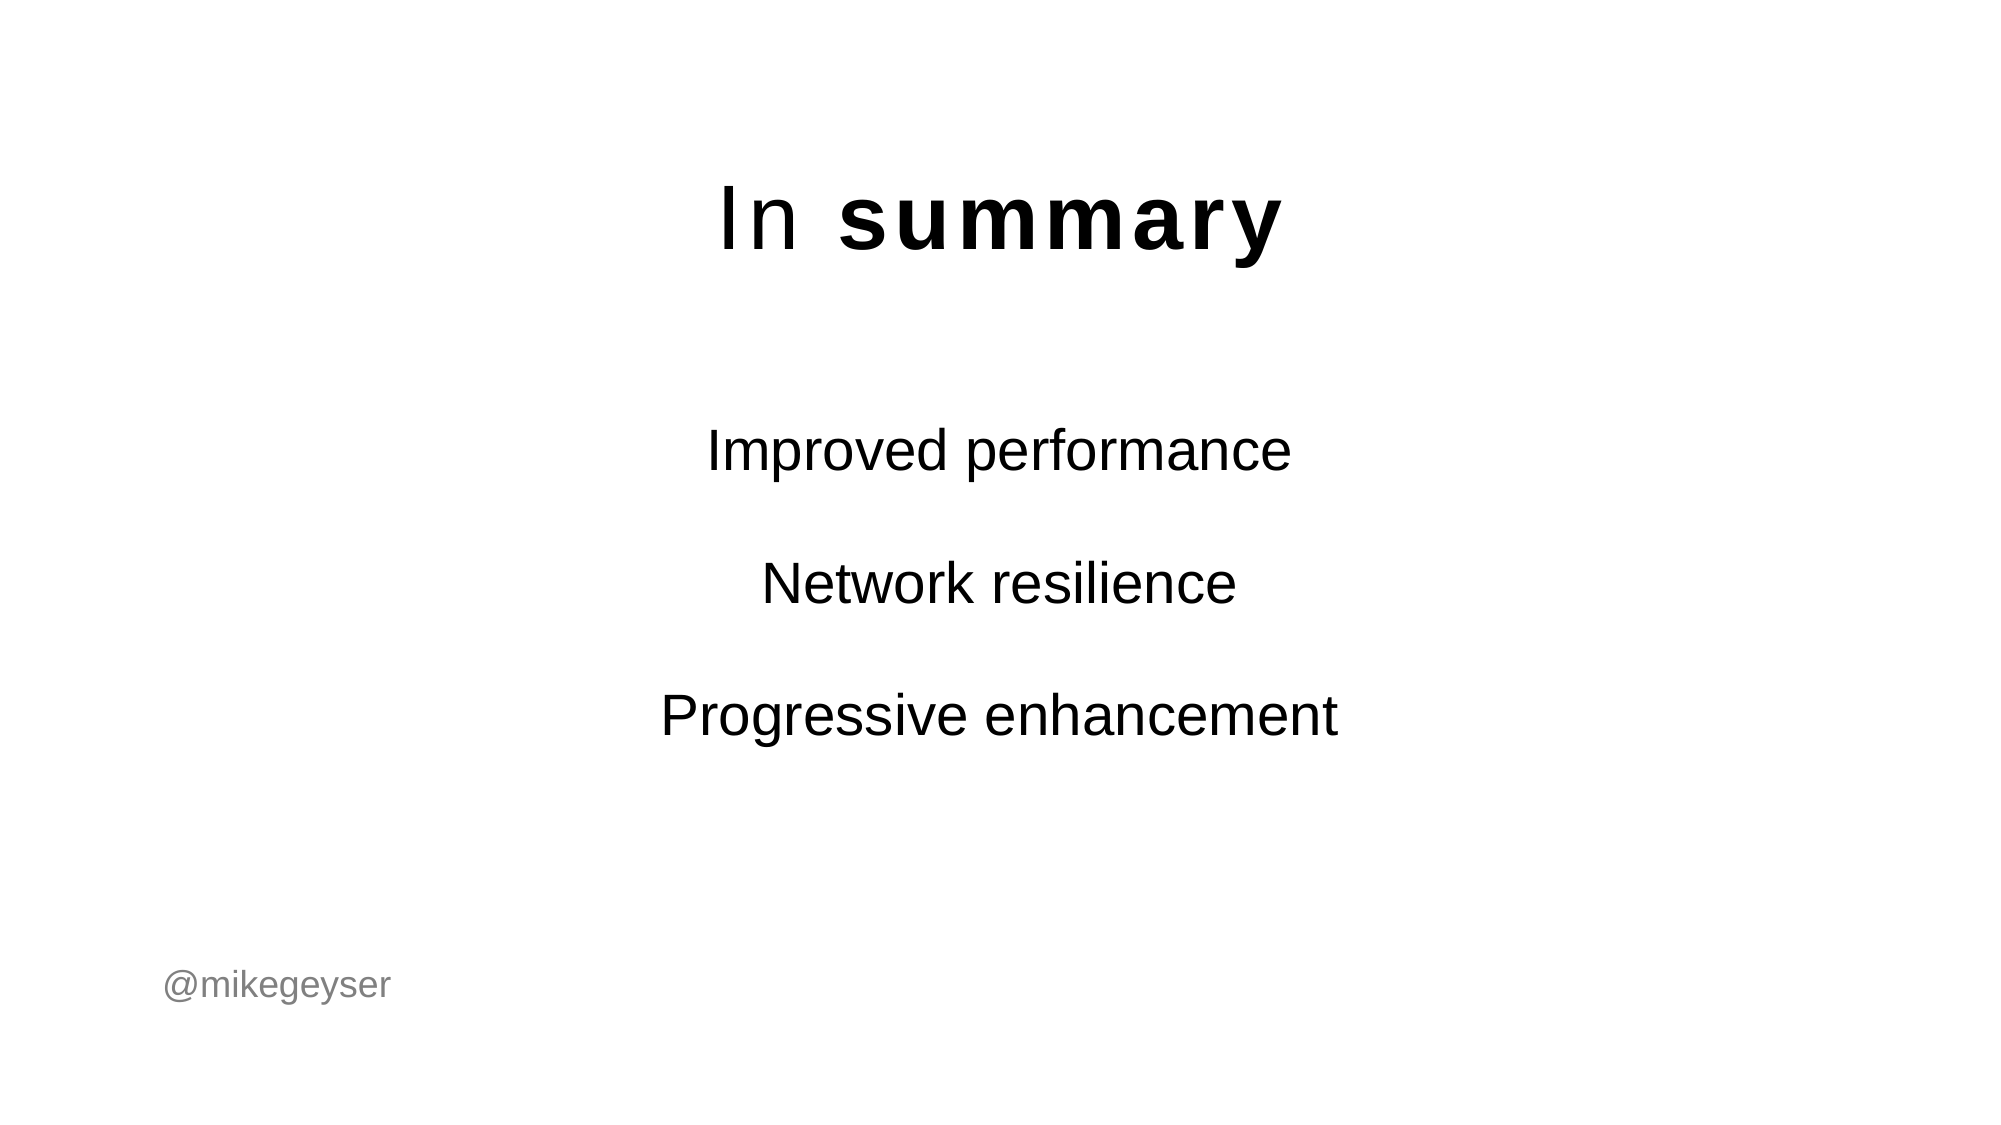

In summary
Improved performance
Network resilience
Progressive enhancement
@mikegeyser